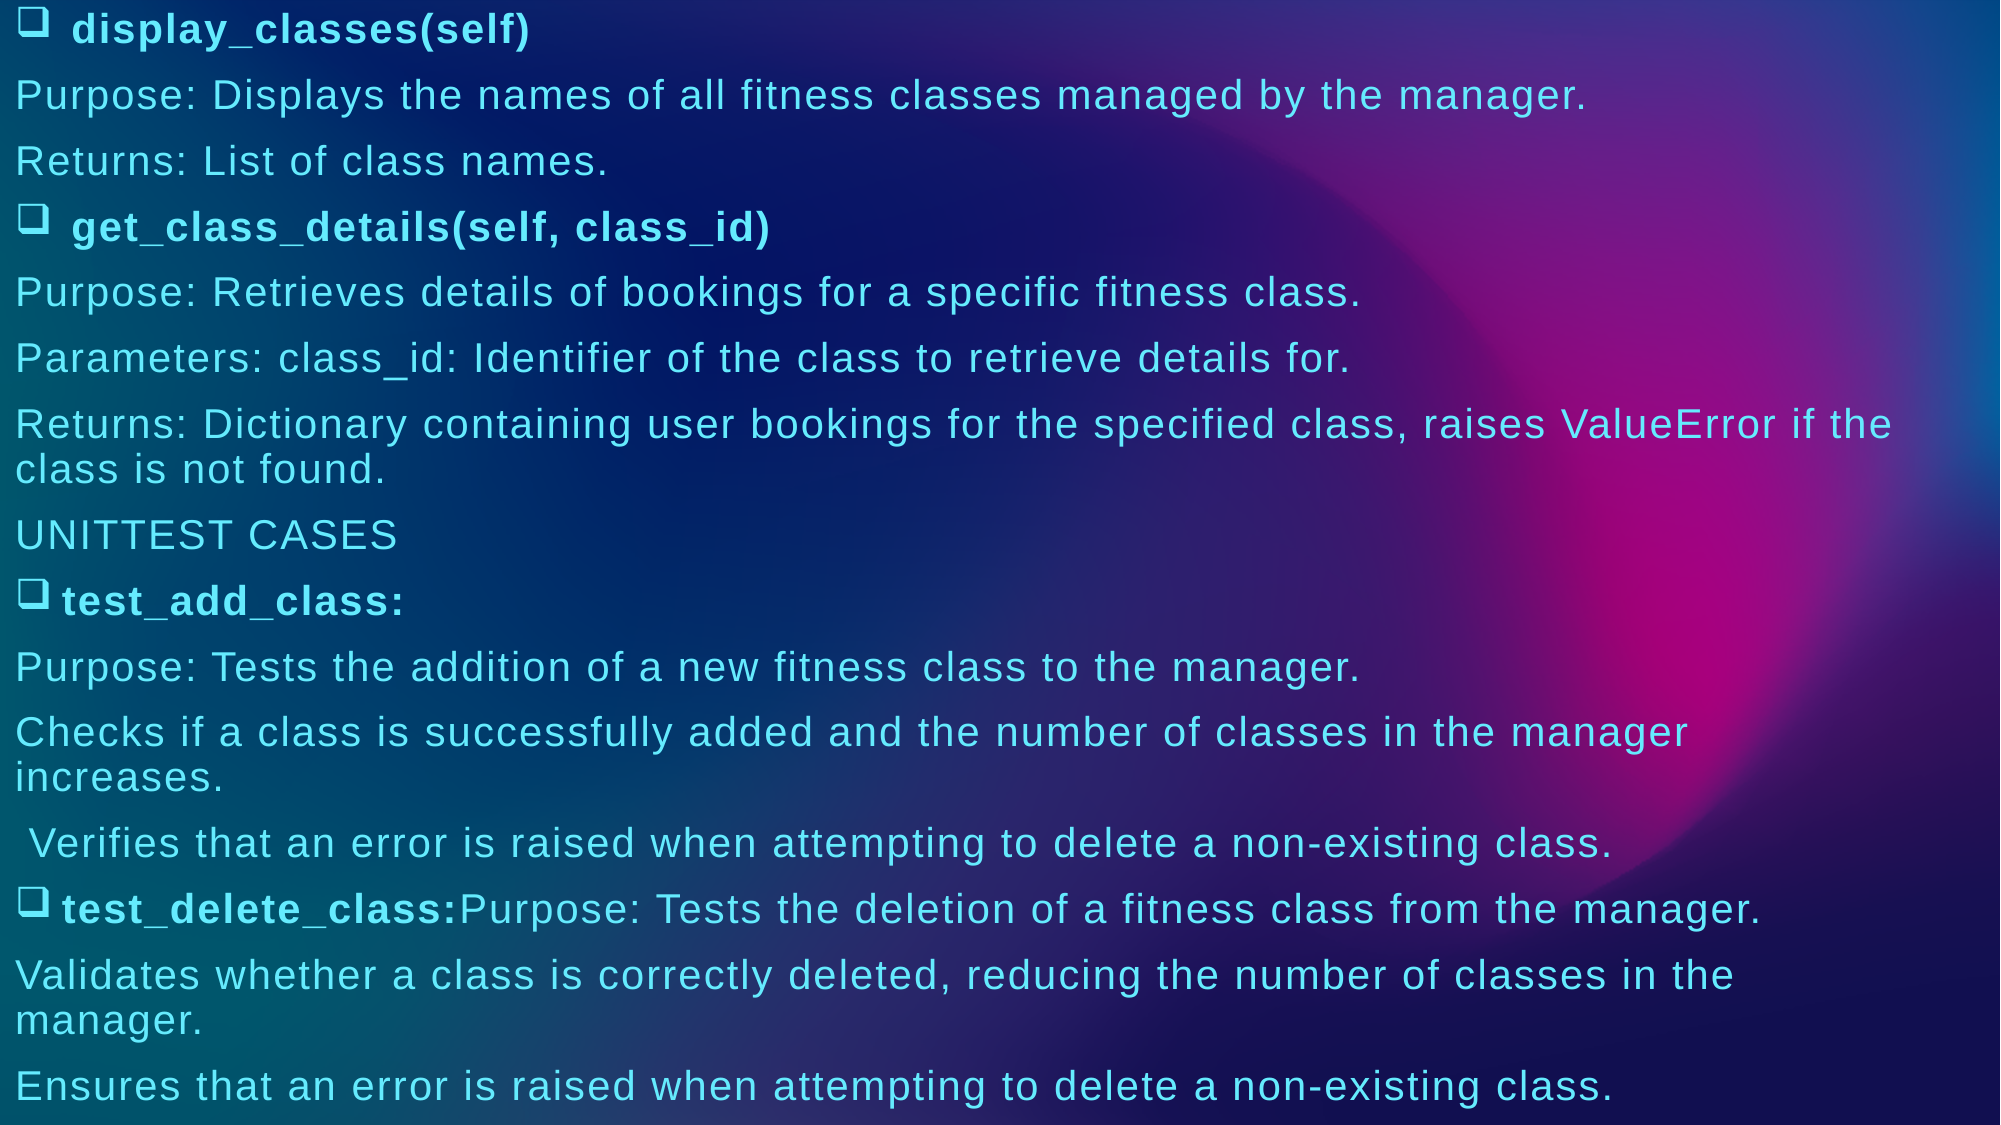

display_classes(self)
Purpose: Displays the names of all fitness classes managed by the manager.
Returns: List of class names.
get_class_details(self, class_id)
Purpose: Retrieves details of bookings for a specific fitness class.
Parameters: class_id: Identifier of the class to retrieve details for.
Returns: Dictionary containing user bookings for the specified class, raises ValueError if the class is not found.
UNITTEST CASES
test_add_class:
Purpose: Tests the addition of a new fitness class to the manager.
Checks if a class is successfully added and the number of classes in the manager increases.
 Verifies that an error is raised when attempting to delete a non-existing class.
test_delete_class:Purpose: Tests the deletion of a fitness class from the manager.
Validates whether a class is correctly deleted, reducing the number of classes in the manager.
Ensures that an error is raised when attempting to delete a non-existing class.